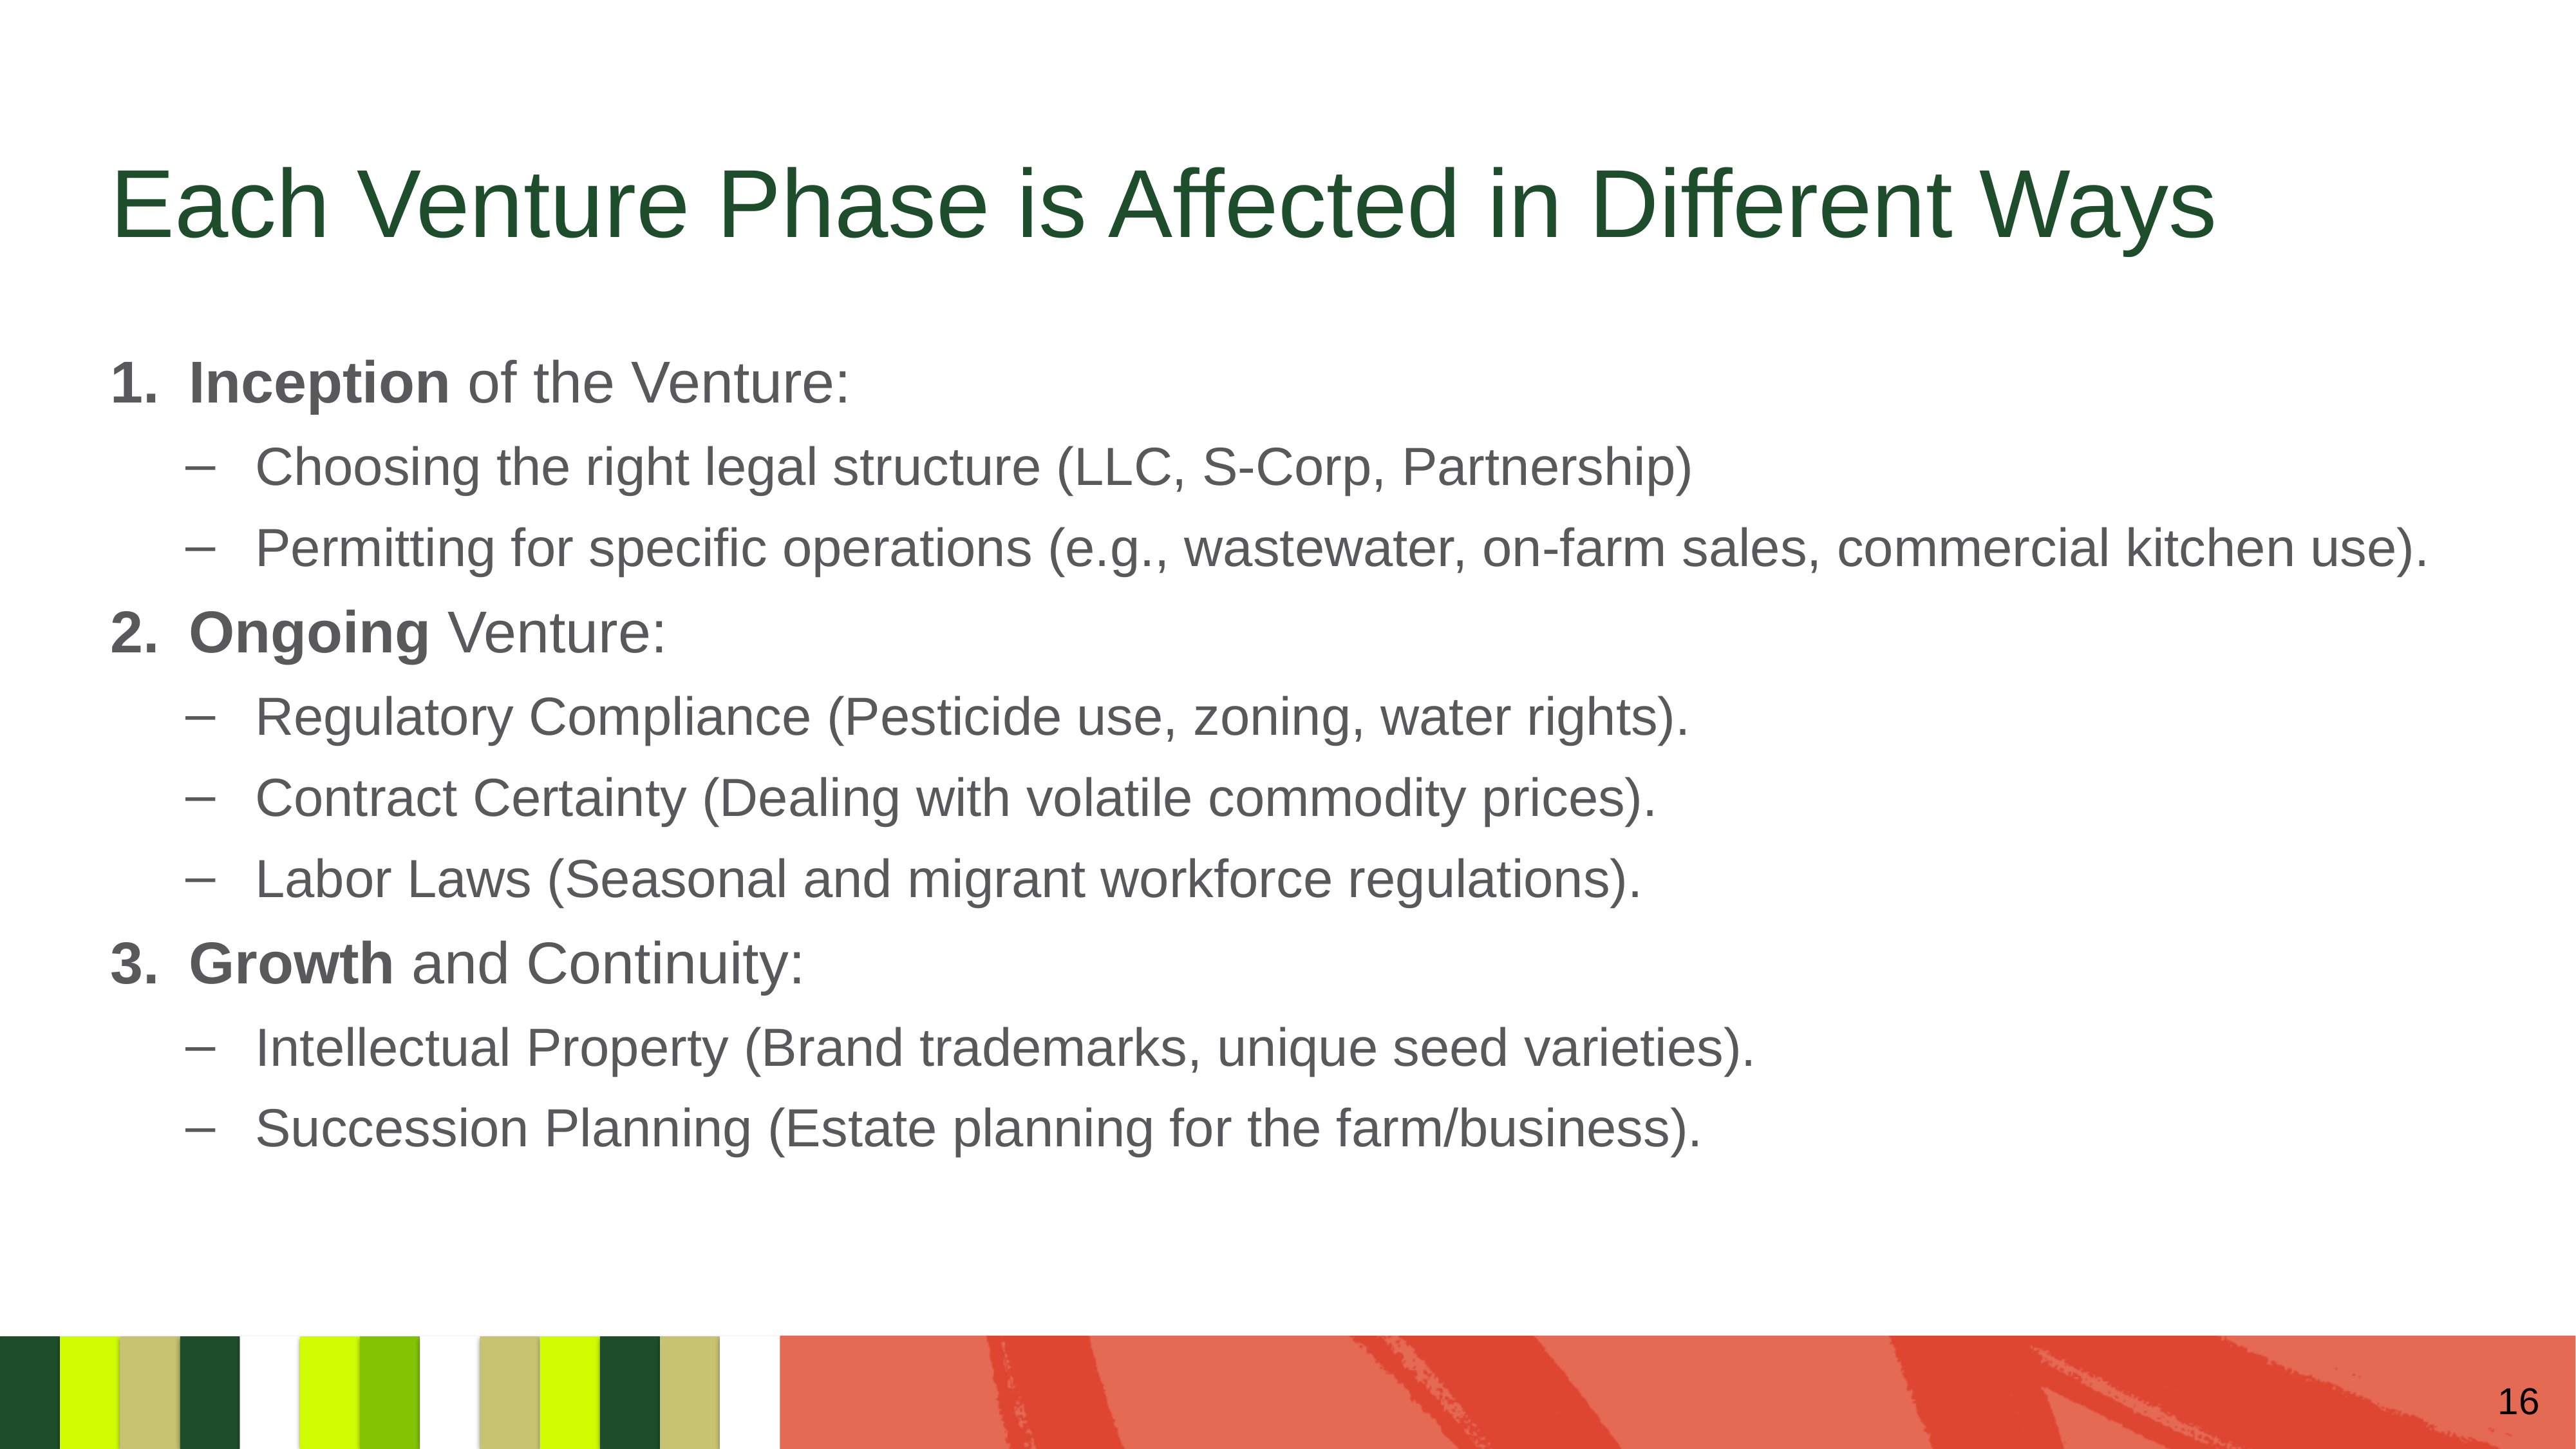

# Each Venture Phase is Affected in Different Ways
Inception of the Venture:
Choosing the right legal structure (LLC, S-Corp, Partnership)
Permitting for specific operations (e.g., wastewater, on-farm sales, commercial kitchen use).
Ongoing Venture:
Regulatory Compliance (Pesticide use, zoning, water rights).
Contract Certainty (Dealing with volatile commodity prices).
Labor Laws (Seasonal and migrant workforce regulations).
Growth and Continuity:
Intellectual Property (Brand trademarks, unique seed varieties).
Succession Planning (Estate planning for the farm/business).
16